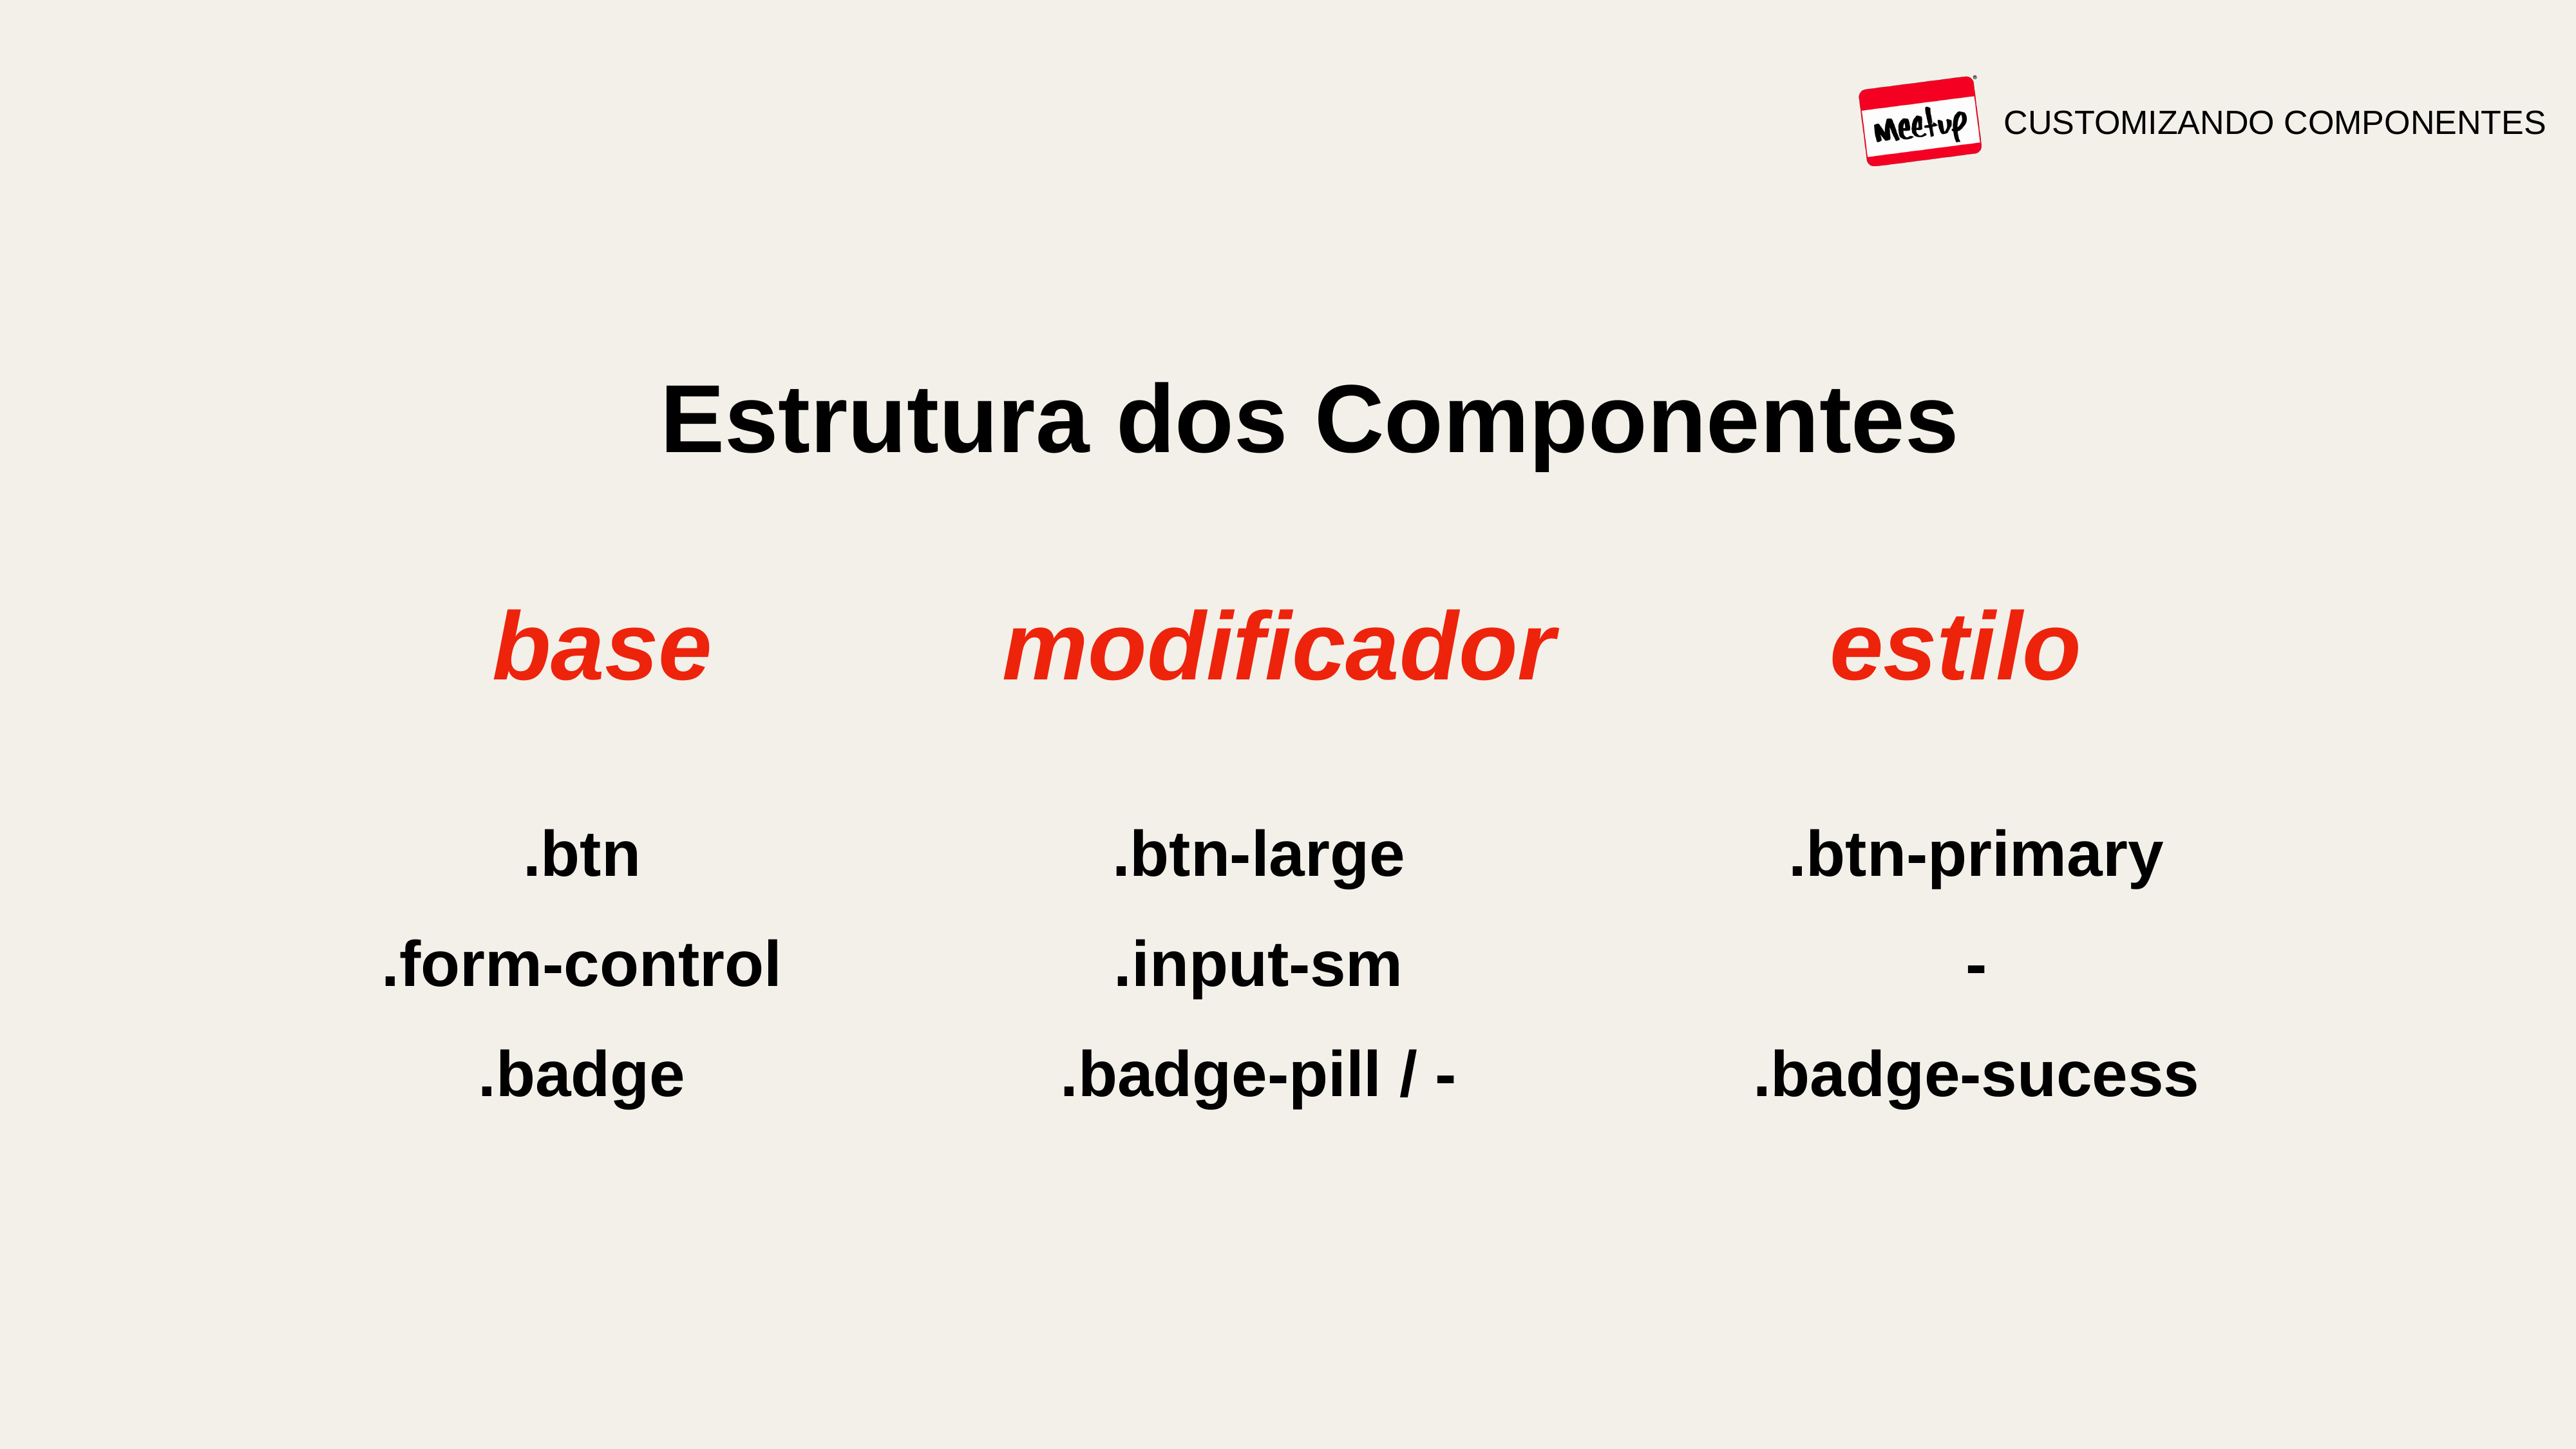

Estrutura dos Componentes
base
modificador
estilo
.btn
.btn-large
.btn-primary
.form-control
.input-sm
-
.badge
.badge-pill / -
.badge-sucess